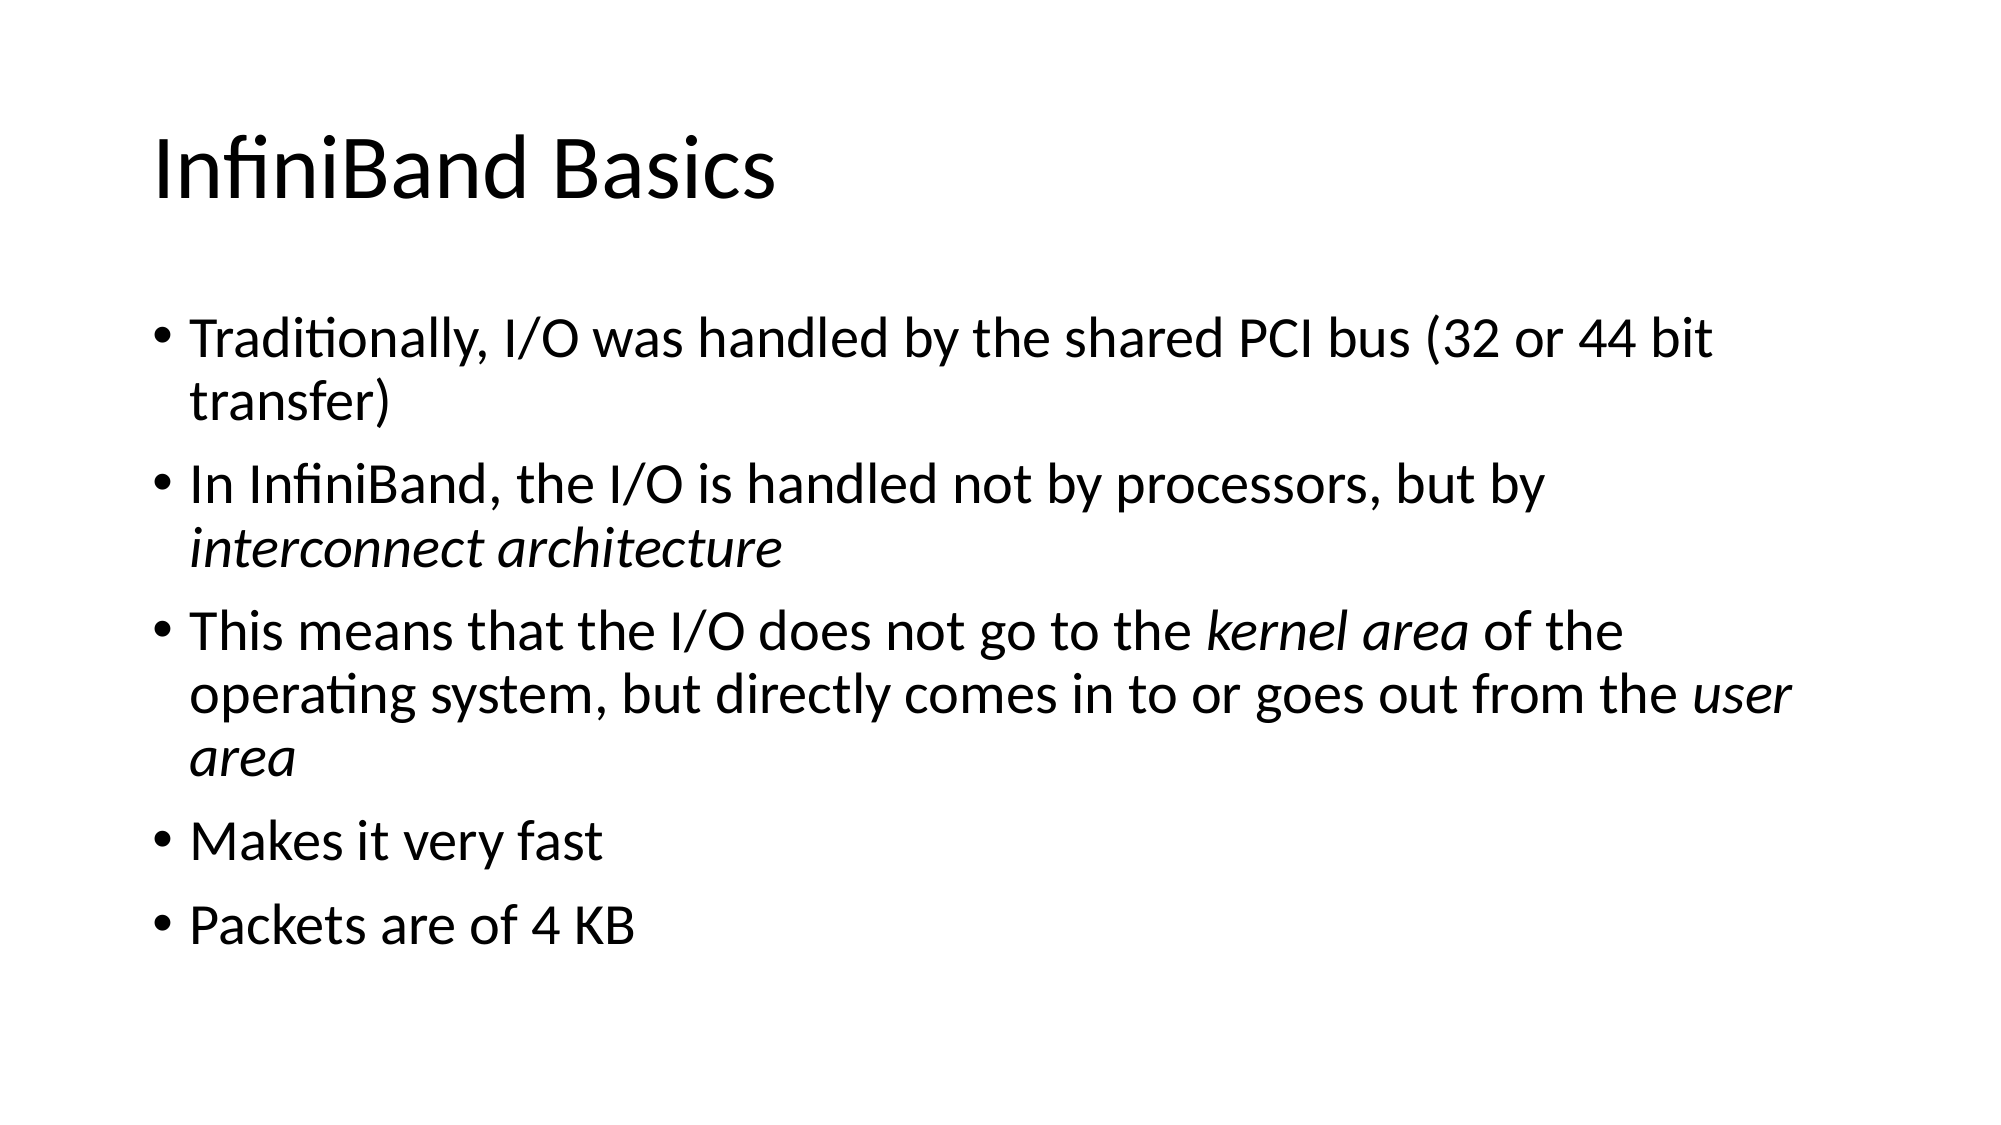

# InfiniBand Basics
Traditionally, I/O was handled by the shared PCI bus (32 or 44 bit transfer)
In InfiniBand, the I/O is handled not by processors, but by interconnect architecture
This means that the I/O does not go to the kernel area of the operating system, but directly comes in to or goes out from the user area
Makes it very fast
Packets are of 4 KB